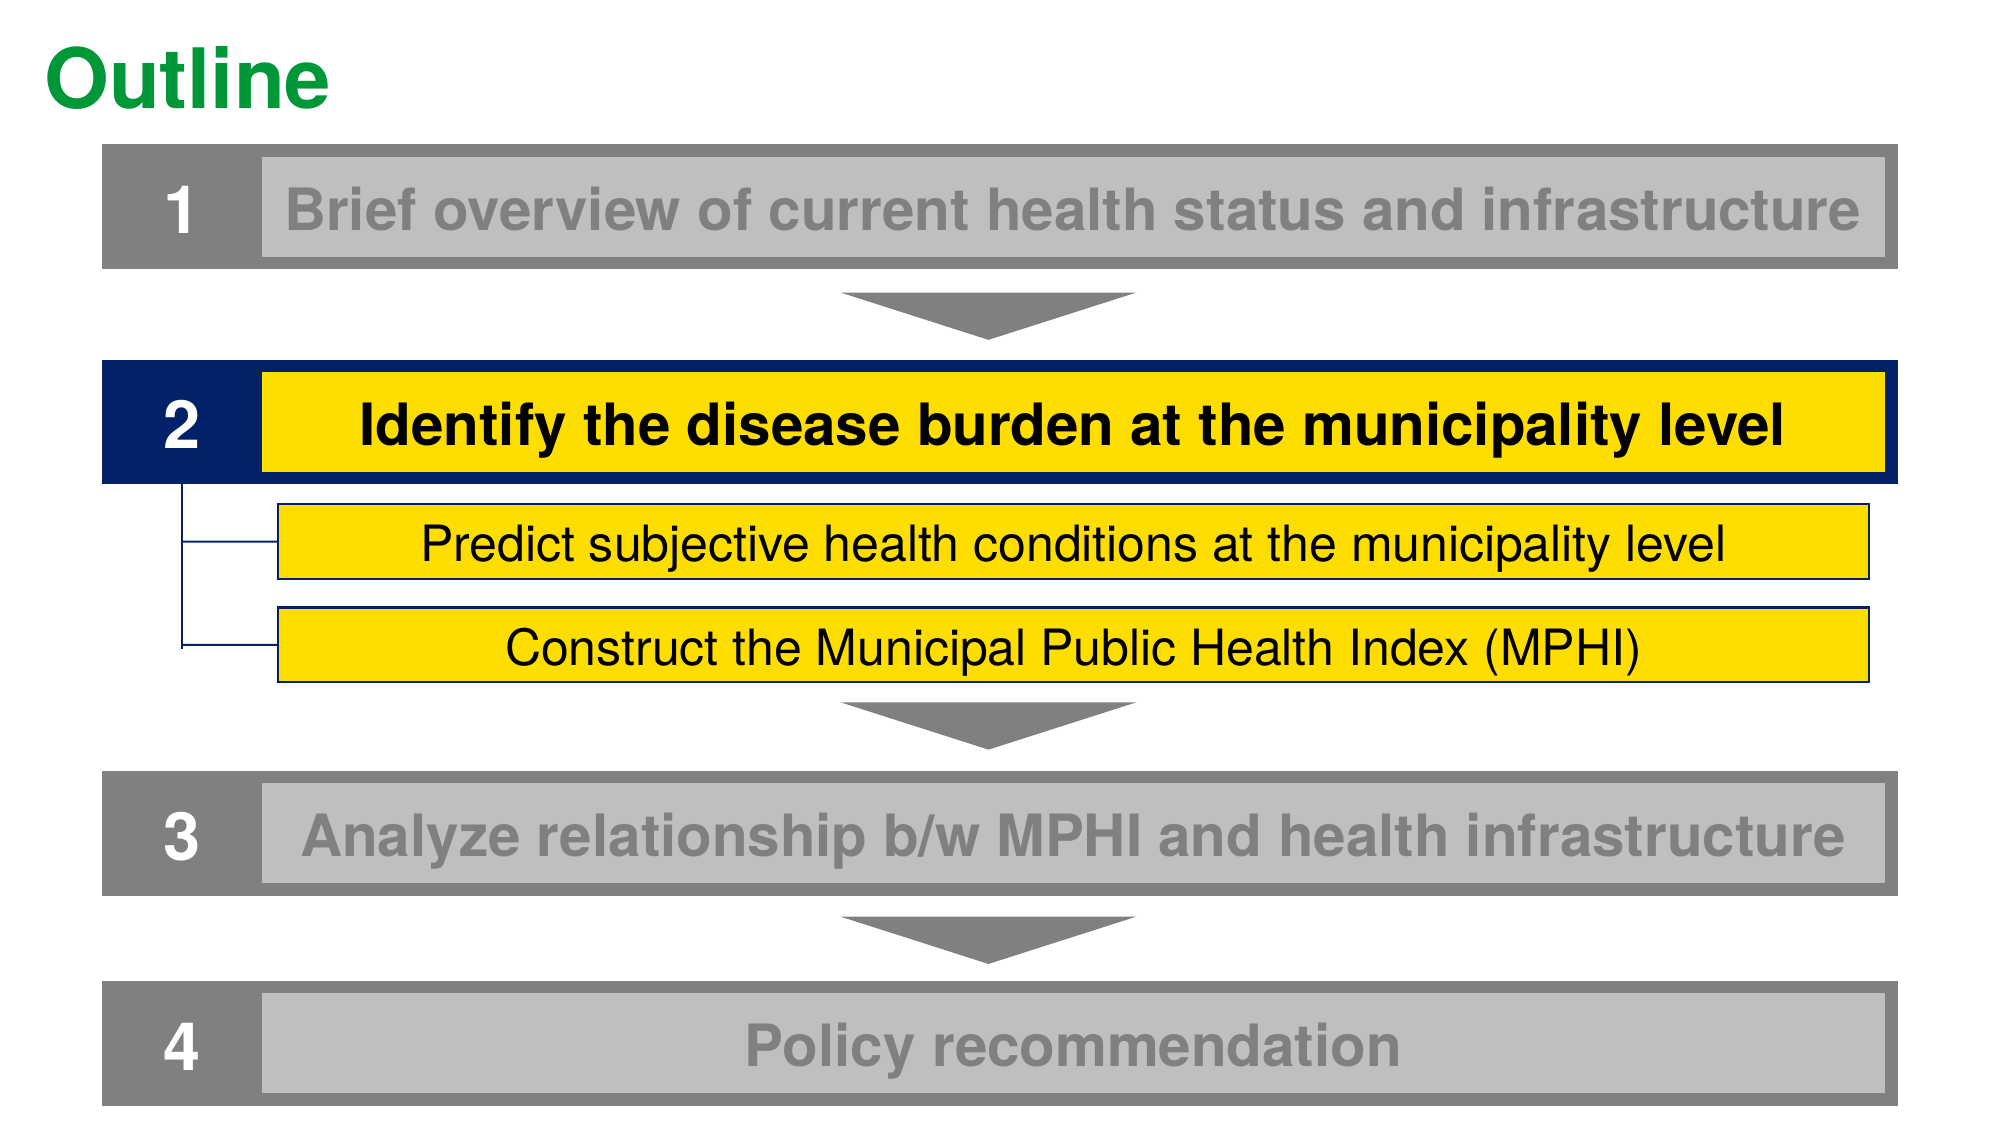

# Outline
1
Brief overview of current health status and infrastructure

2
Identify the disease burden at the municipality level
Predict subjective health conditions at the municipality level
Construct the Municipal Public Health Index (MPHI)

Analyze relationship b/w MPHI and health infrastructure
3

Policy recommendation
4